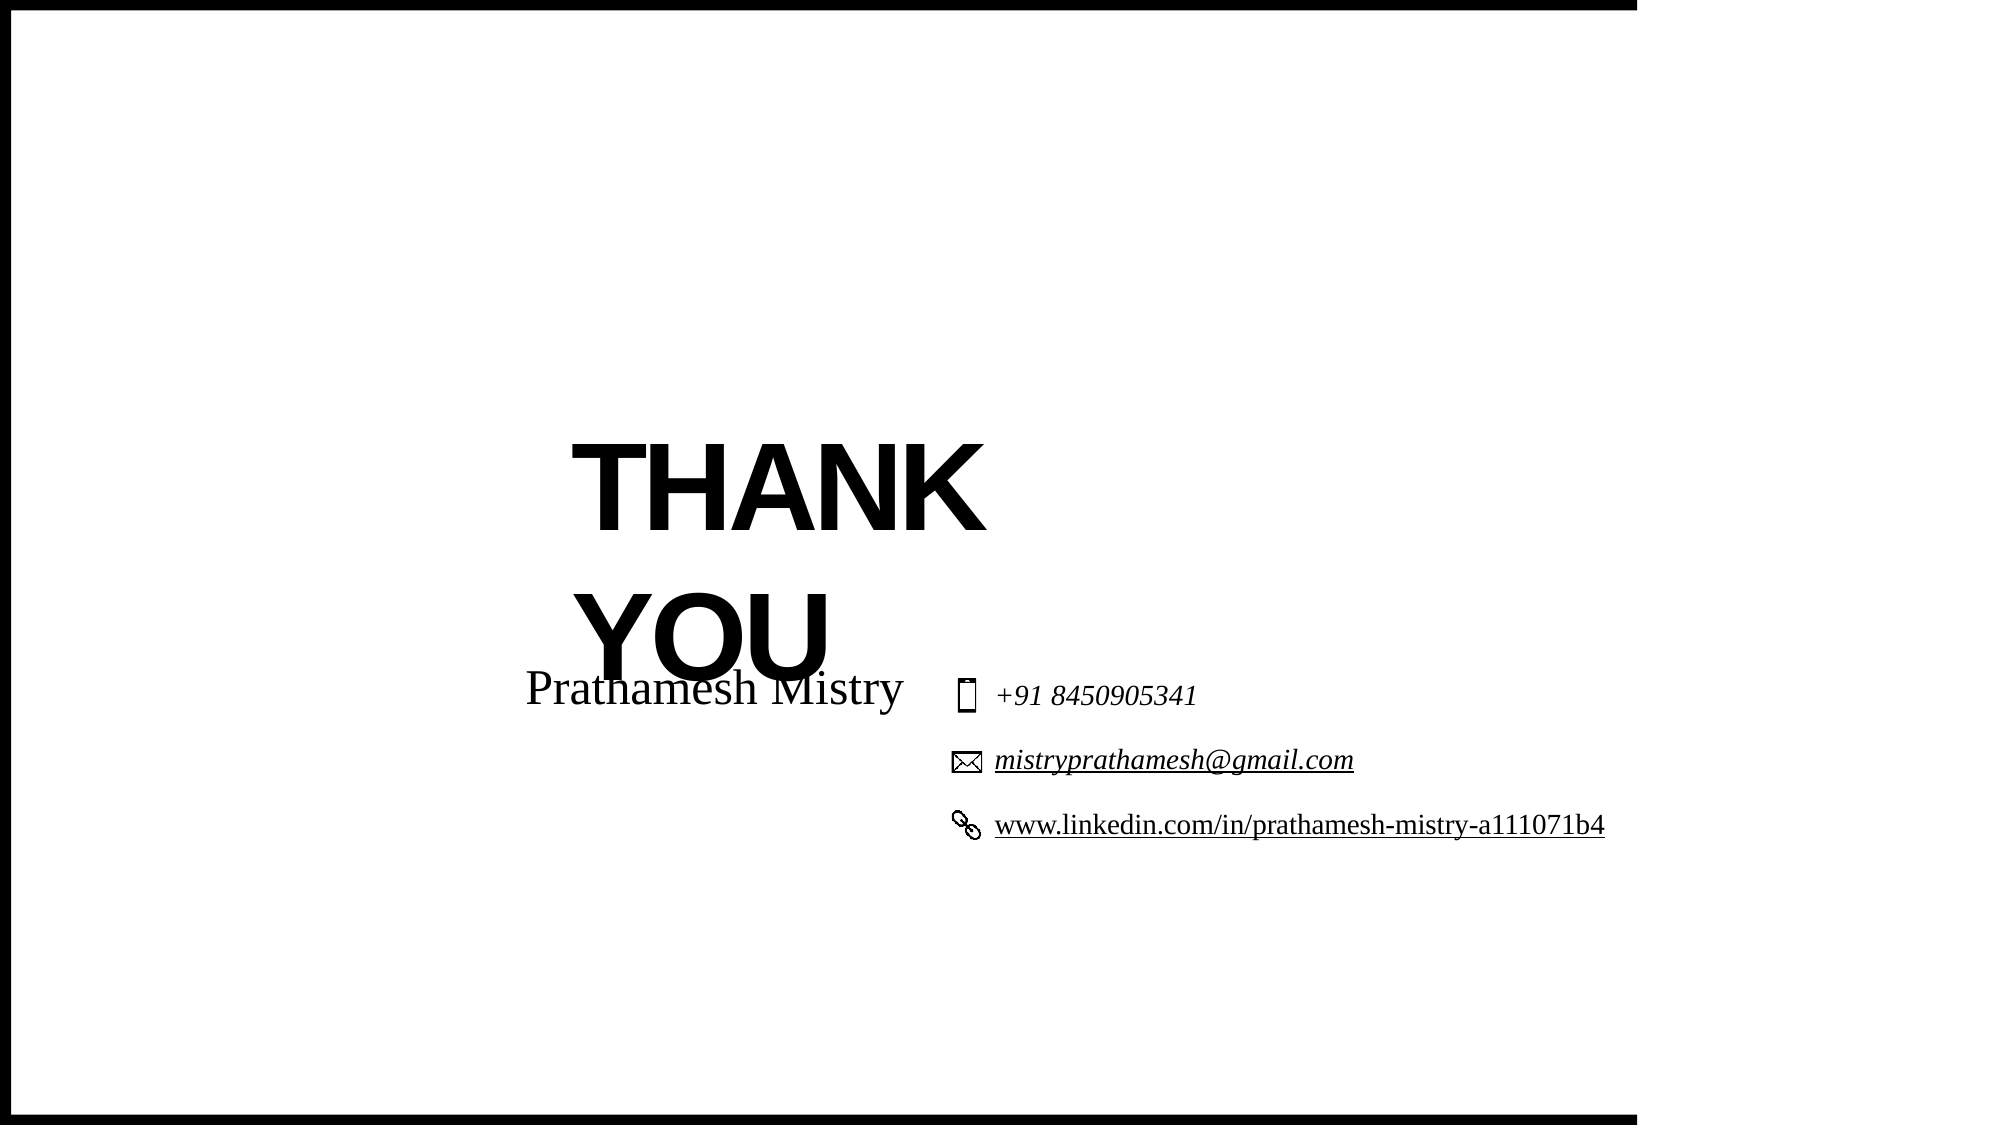

# THANK YOU
Prathamesh Mistry
+91 8450905341
mistryprathamesh@gmail.com

www.linkedin.com/in/prathamesh-mistry-a111071b4